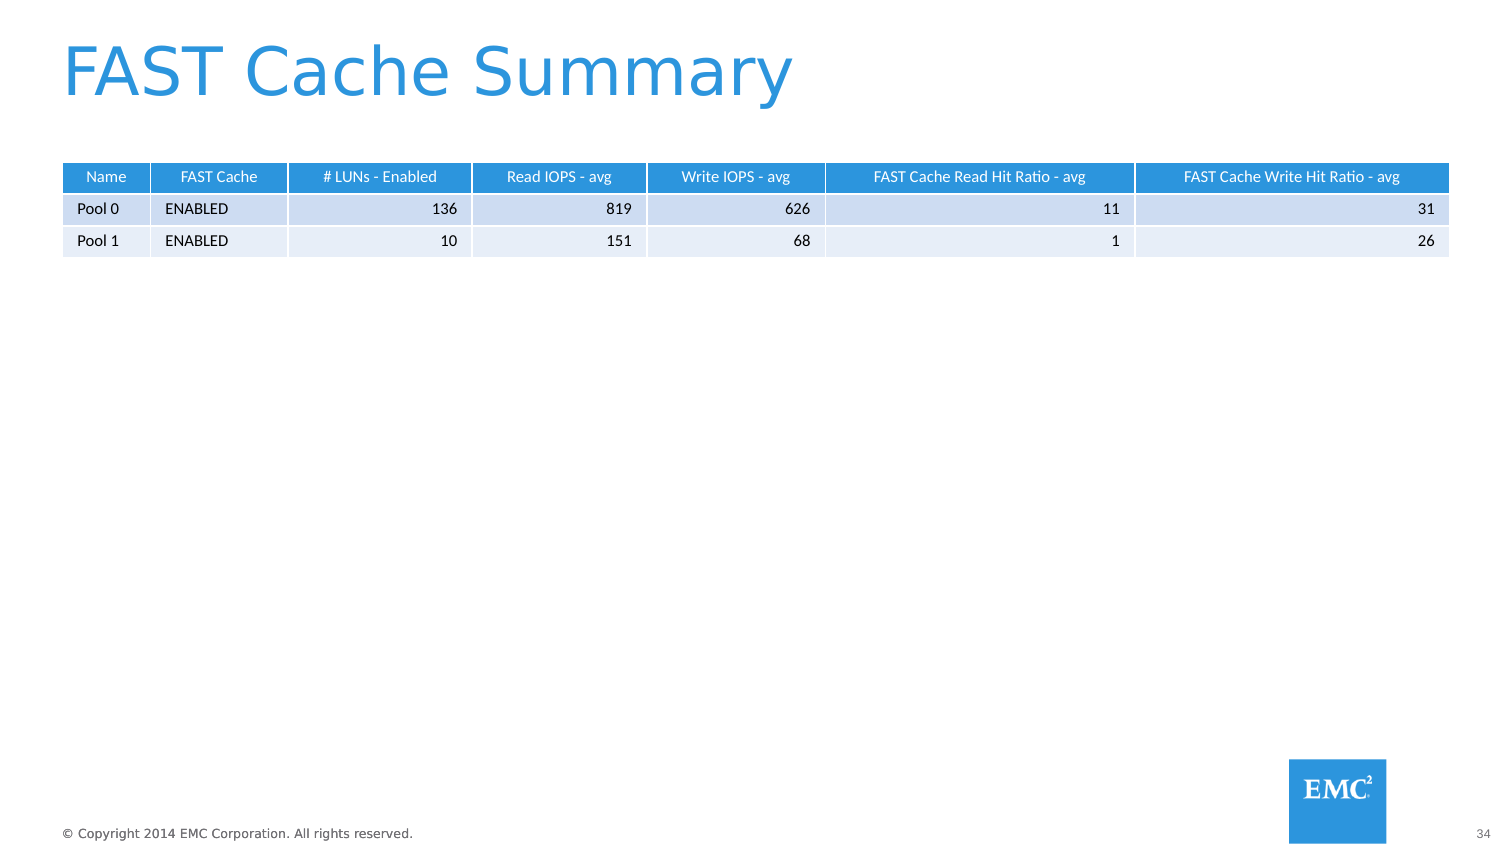

# FAST Cache Summary
| Name | FAST Cache | # LUNs - Enabled | Read IOPS - avg | Write IOPS - avg | FAST Cache Read Hit Ratio - avg | FAST Cache Write Hit Ratio - avg |
| --- | --- | --- | --- | --- | --- | --- |
| Pool 0 | ENABLED | 136 | 819 | 626 | 11 | 31 |
| Pool 1 | ENABLED | 10 | 151 | 68 | 1 | 26 |